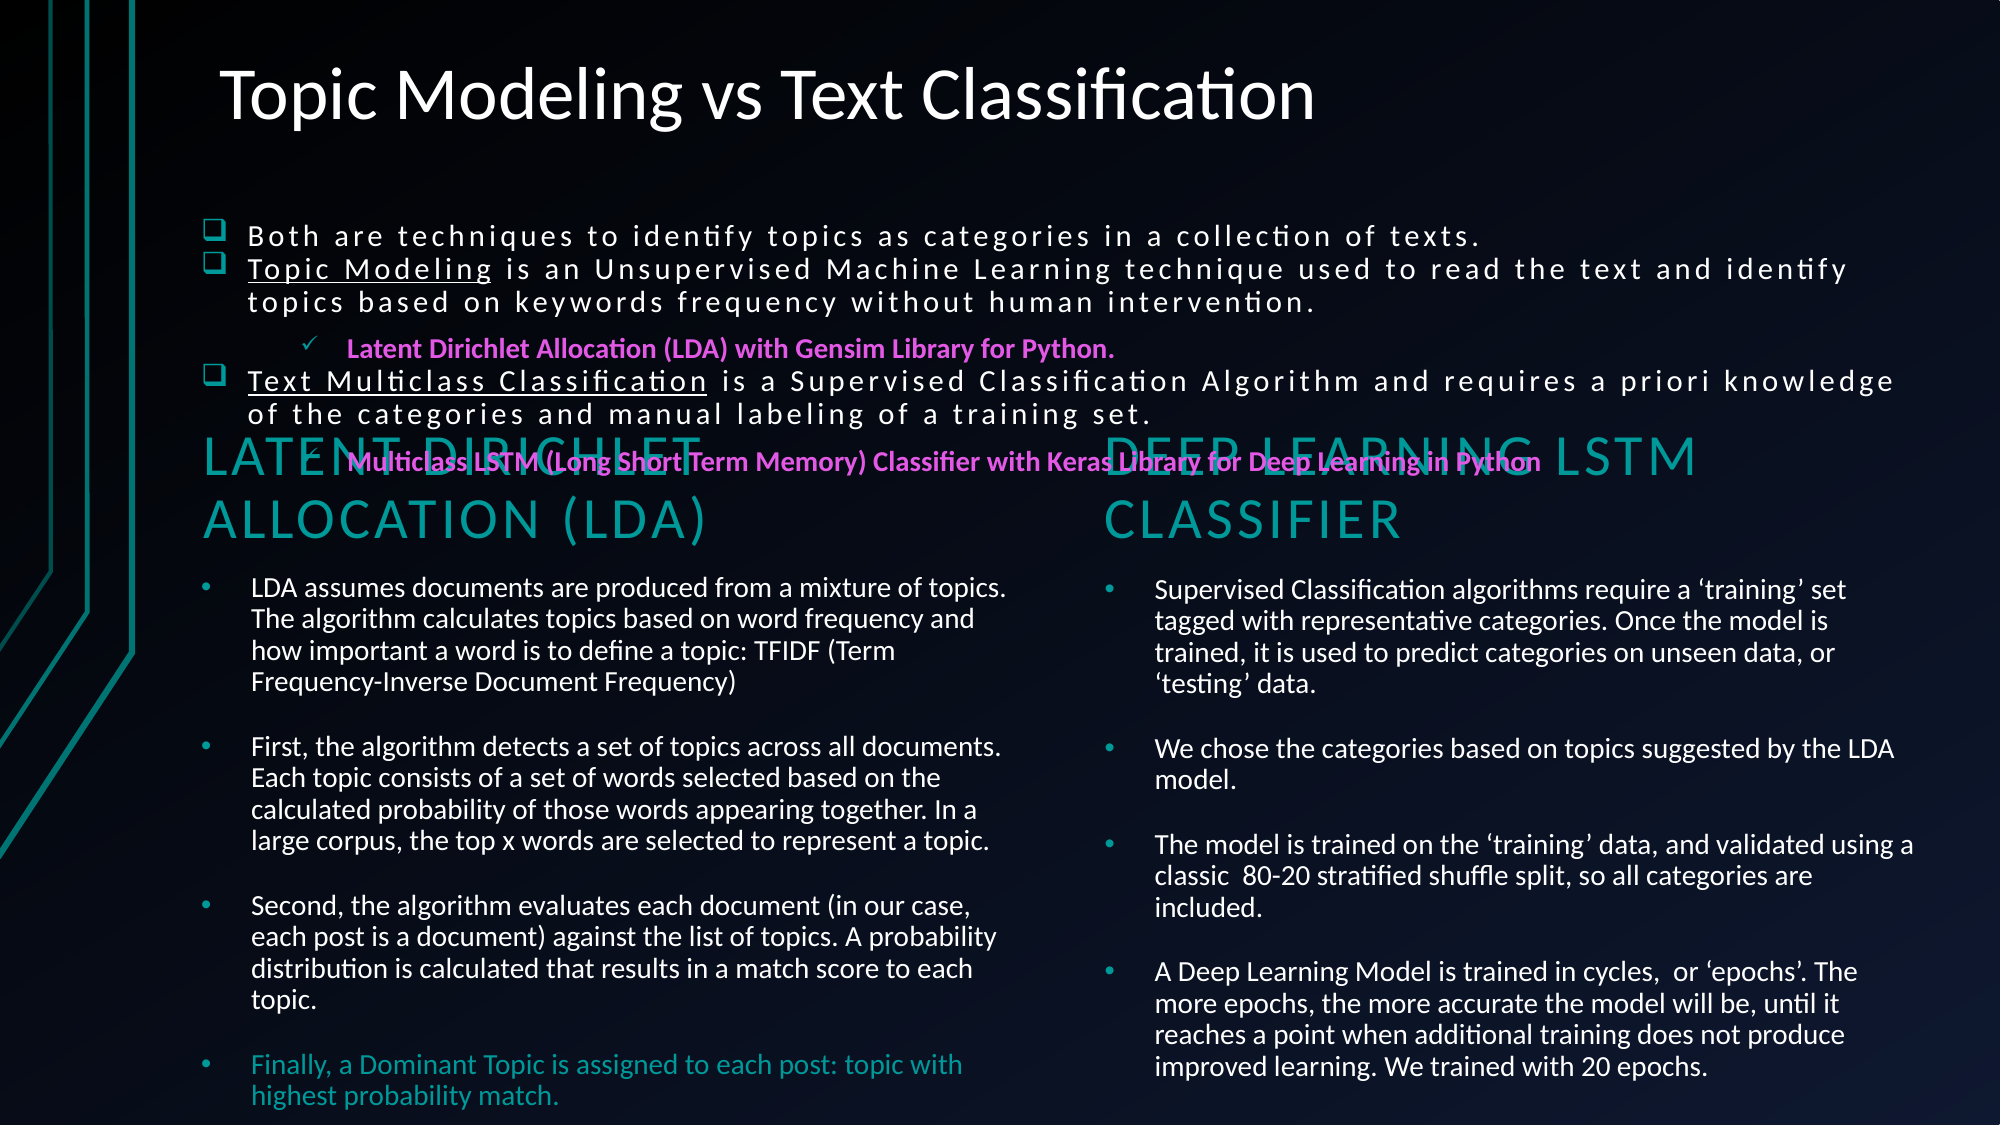

# Topic Modeling vs Text Classification
Both are techniques to identify topics as categories in a collection of texts.
Topic Modeling is an Unsupervised Machine Learning technique used to read the text and identify topics based on keywords frequency without human intervention.
Latent Dirichlet Allocation (LDA) with Gensim Library for Python.
Text Multiclass Classification is a Supervised Classification Algorithm and requires a priori knowledge of the categories and manual labeling of a training set.
Multiclass LSTM (Long Short Term Memory) Classifier with Keras Library for Deep Learning in Python

Latent Dirichlet Allocation (LDA)
Deep Learning LSTM CLASSIFIER
LDA assumes documents are produced from a mixture of topics. The algorithm calculates topics based on word frequency and how important a word is to define a topic: TFIDF (Term Frequency-Inverse Document Frequency)
First, the algorithm detects a set of topics across all documents. Each topic consists of a set of words selected based on the calculated probability of those words appearing together. In a large corpus, the top x words are selected to represent a topic.
Second, the algorithm evaluates each document (in our case, each post is a document) against the list of topics. A probability distribution is calculated that results in a match score to each topic.
Finally, a Dominant Topic is assigned to each post: topic with highest probability match.
Supervised Classification algorithms require a ‘training’ set tagged with representative categories. Once the model is trained, it is used to predict categories on unseen data, or ‘testing’ data.
We chose the categories based on topics suggested by the LDA model.
The model is trained on the ‘training’ data, and validated using a classic  80-20 stratified shuffle split, so all categories are included.
A Deep Learning Model is trained in cycles,  or ‘epochs’. The more epochs, the more accurate the model will be, until it reaches a point when additional training does not produce improved learning. We trained with 20 epochs.